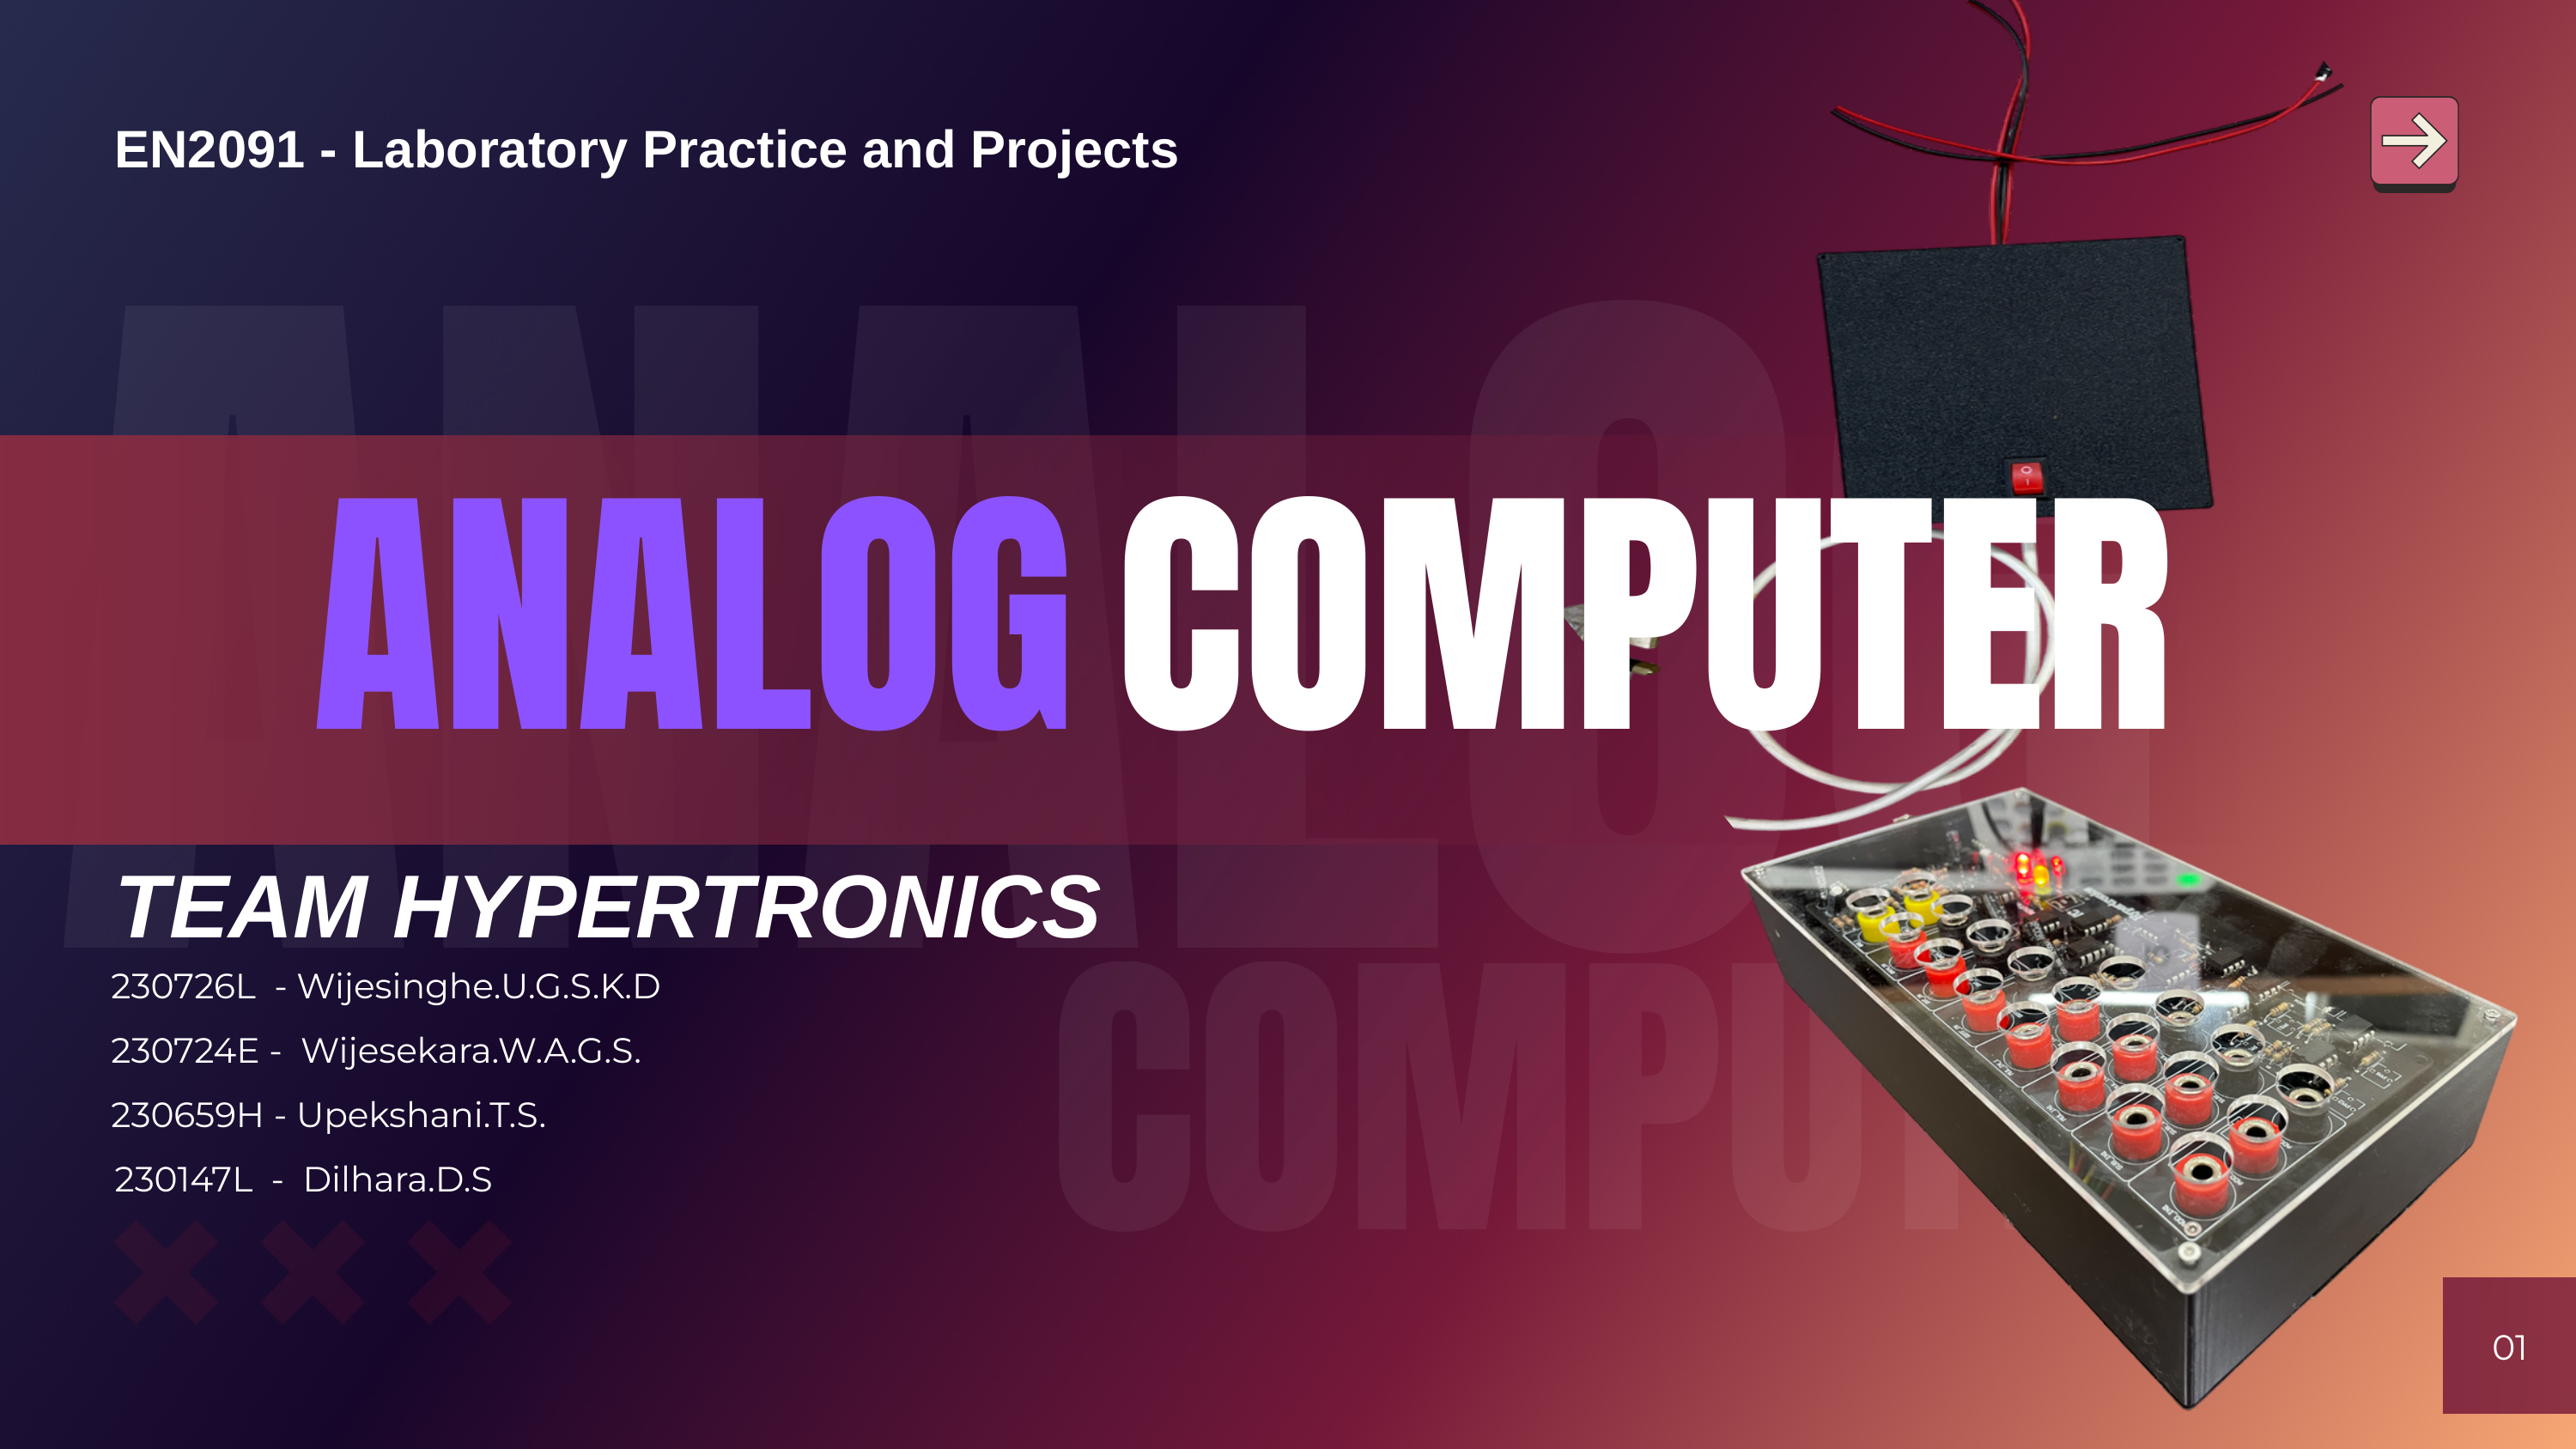

ANALOG

EN2091 - Laboratory Practice and Projects
ANALOG
COMPUTER

TEAM HYPERTRONICS
COMPUTER
230726L  - Wijesinghe.U.G.S.K.D
230724E -  Wijesekara.W.A.G.S.
230659H - Upekshani.T.S.
230147L  -  Dilhara.D.S

01